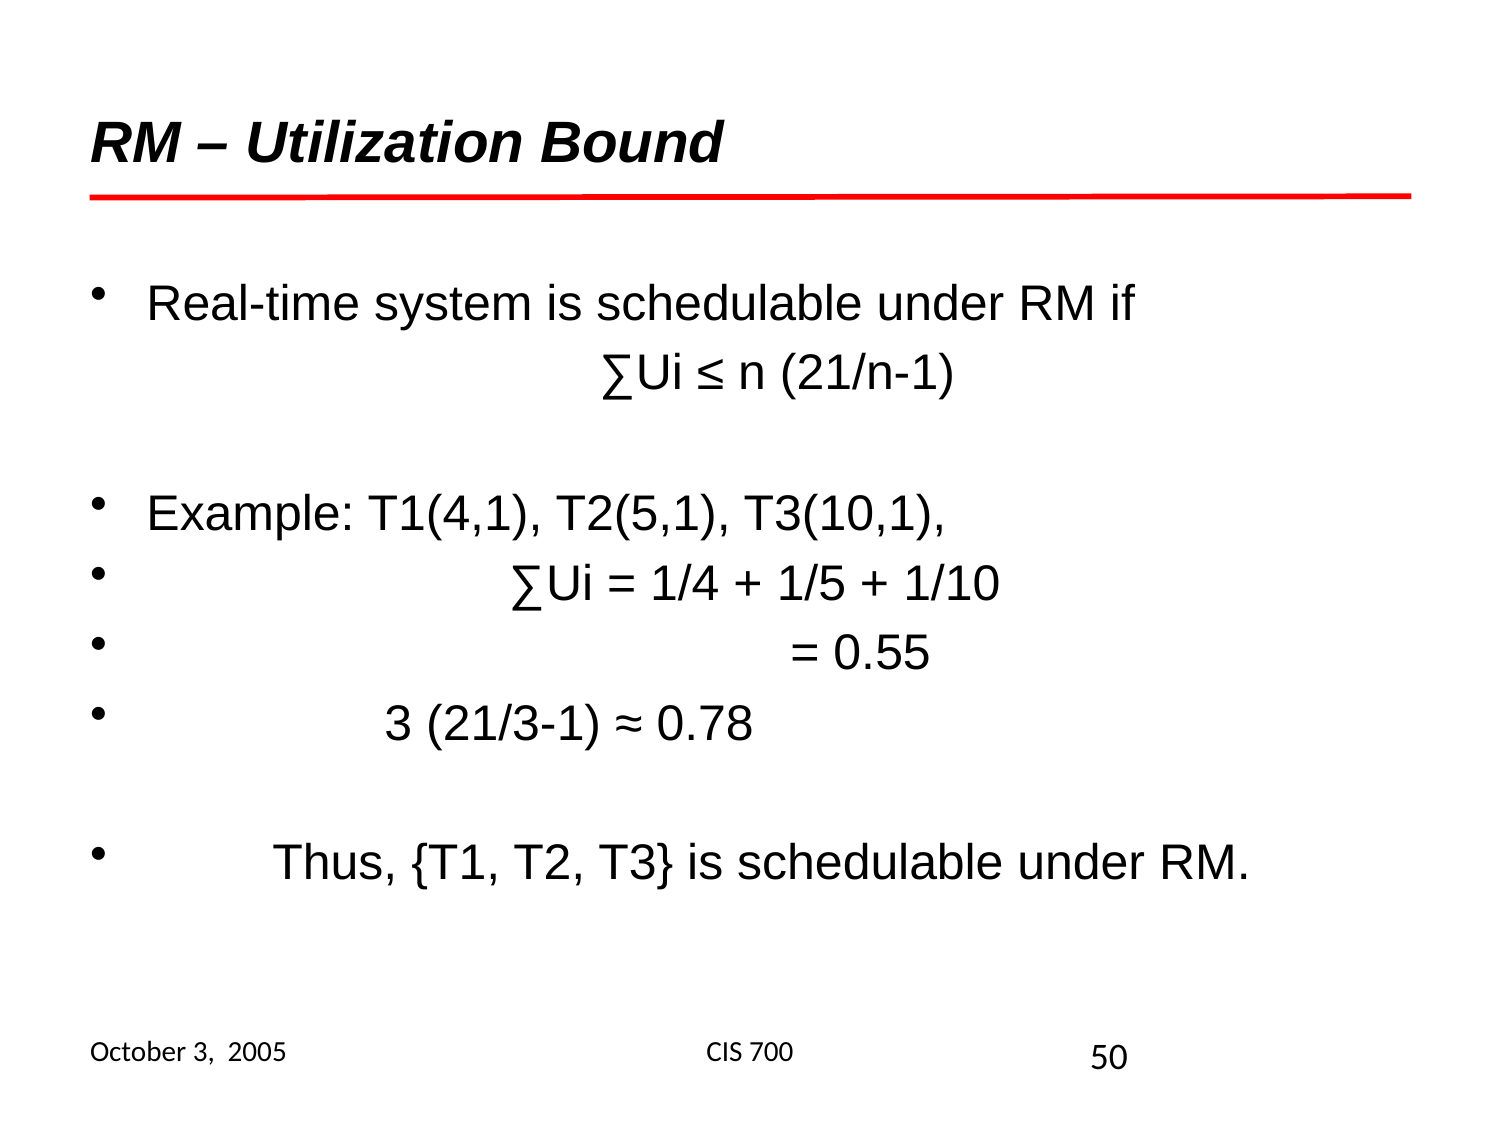

# RM – Utilization Bound
Real-time system is schedulable under RM if
		               ∑Ui ≤ n (21/n-1)

Example: T1(4,1), T2(5,1), T3(10,1),
                          ∑Ui = 1/4 + 1/5 + 1/10
                                              = 0.55
                 3 (21/3-1) ≈ 0.78

         Thus, {T1, T2, T3} is schedulable under RM.

October 3,  2005
CIS 700
50